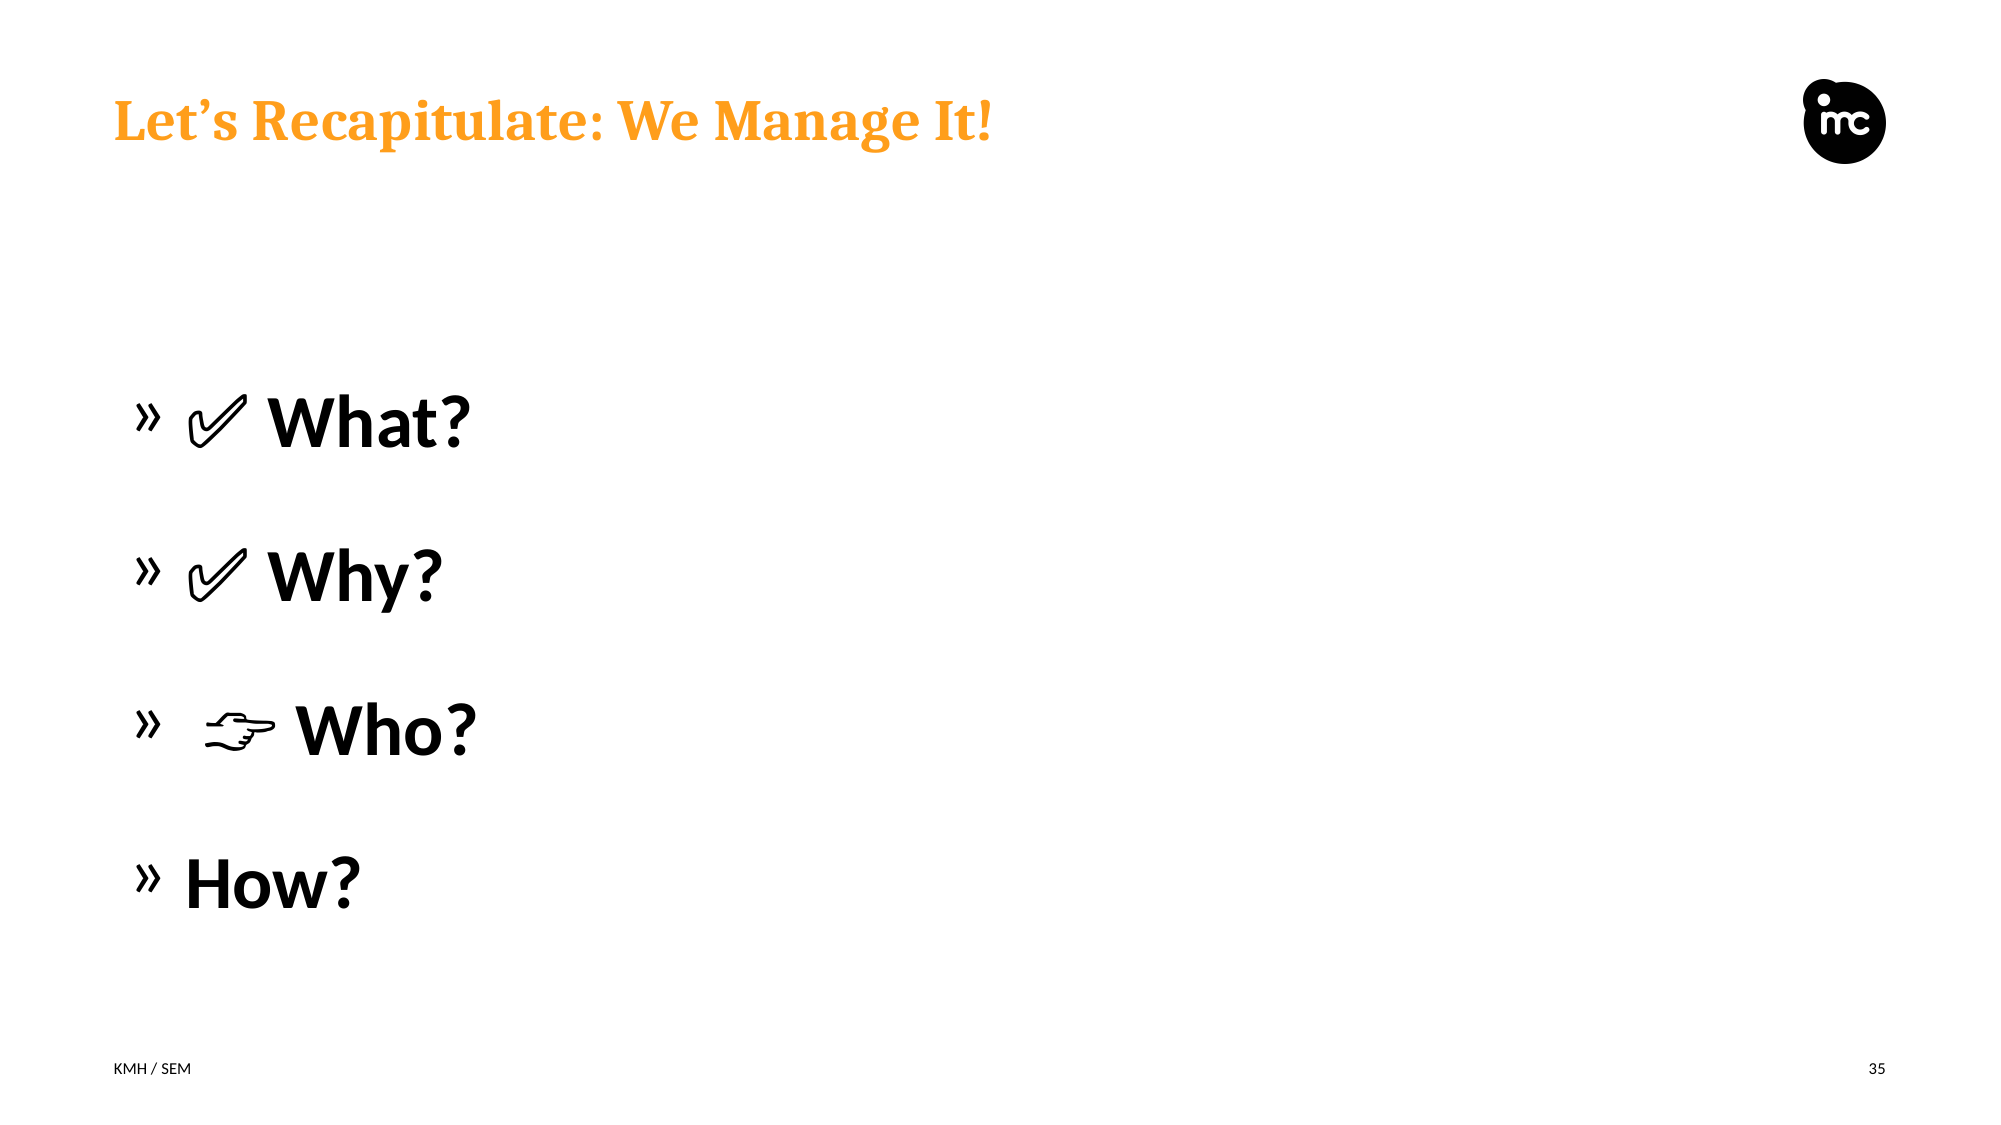

# Let’s Recapitulate: We Manage It!
✅ What?
✅ Why?
 👉 Who?
How?
KMH / SEM

35